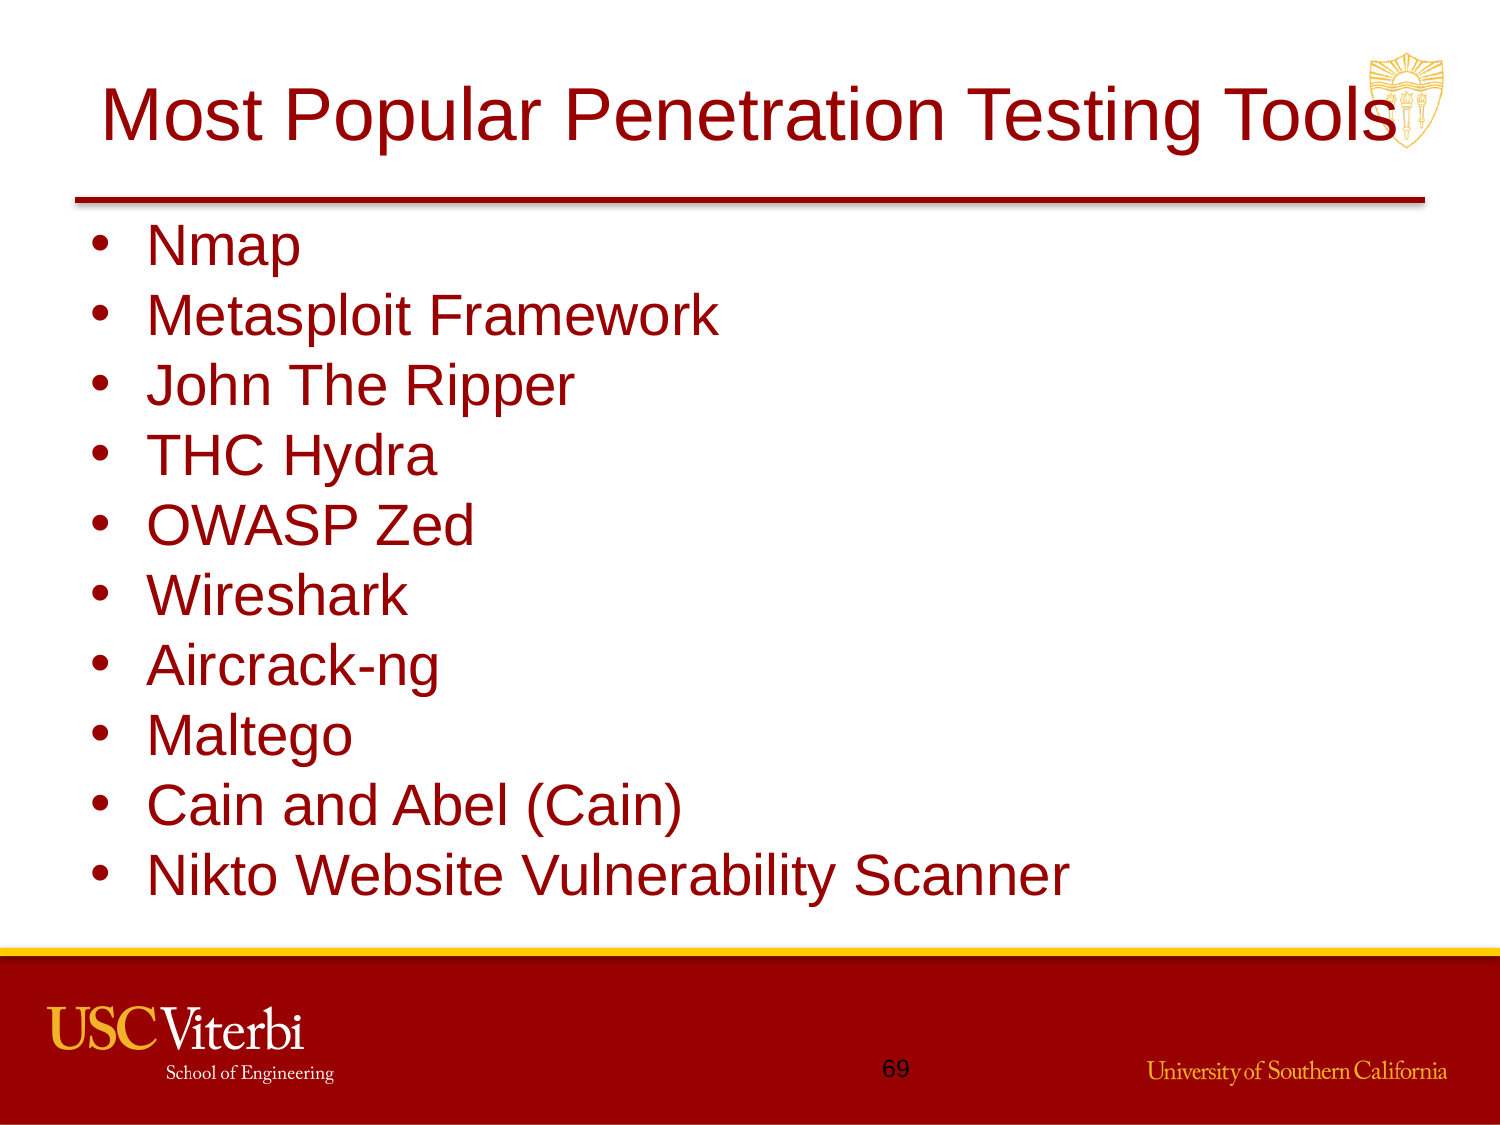

# Most Popular Penetration Testing Tools
Nmap
Metasploit Framework
John The Ripper
THC Hydra
OWASP Zed
Wireshark
Aircrack-ng
Maltego
Cain and Abel (Cain)
Nikto Website Vulnerability Scanner

69